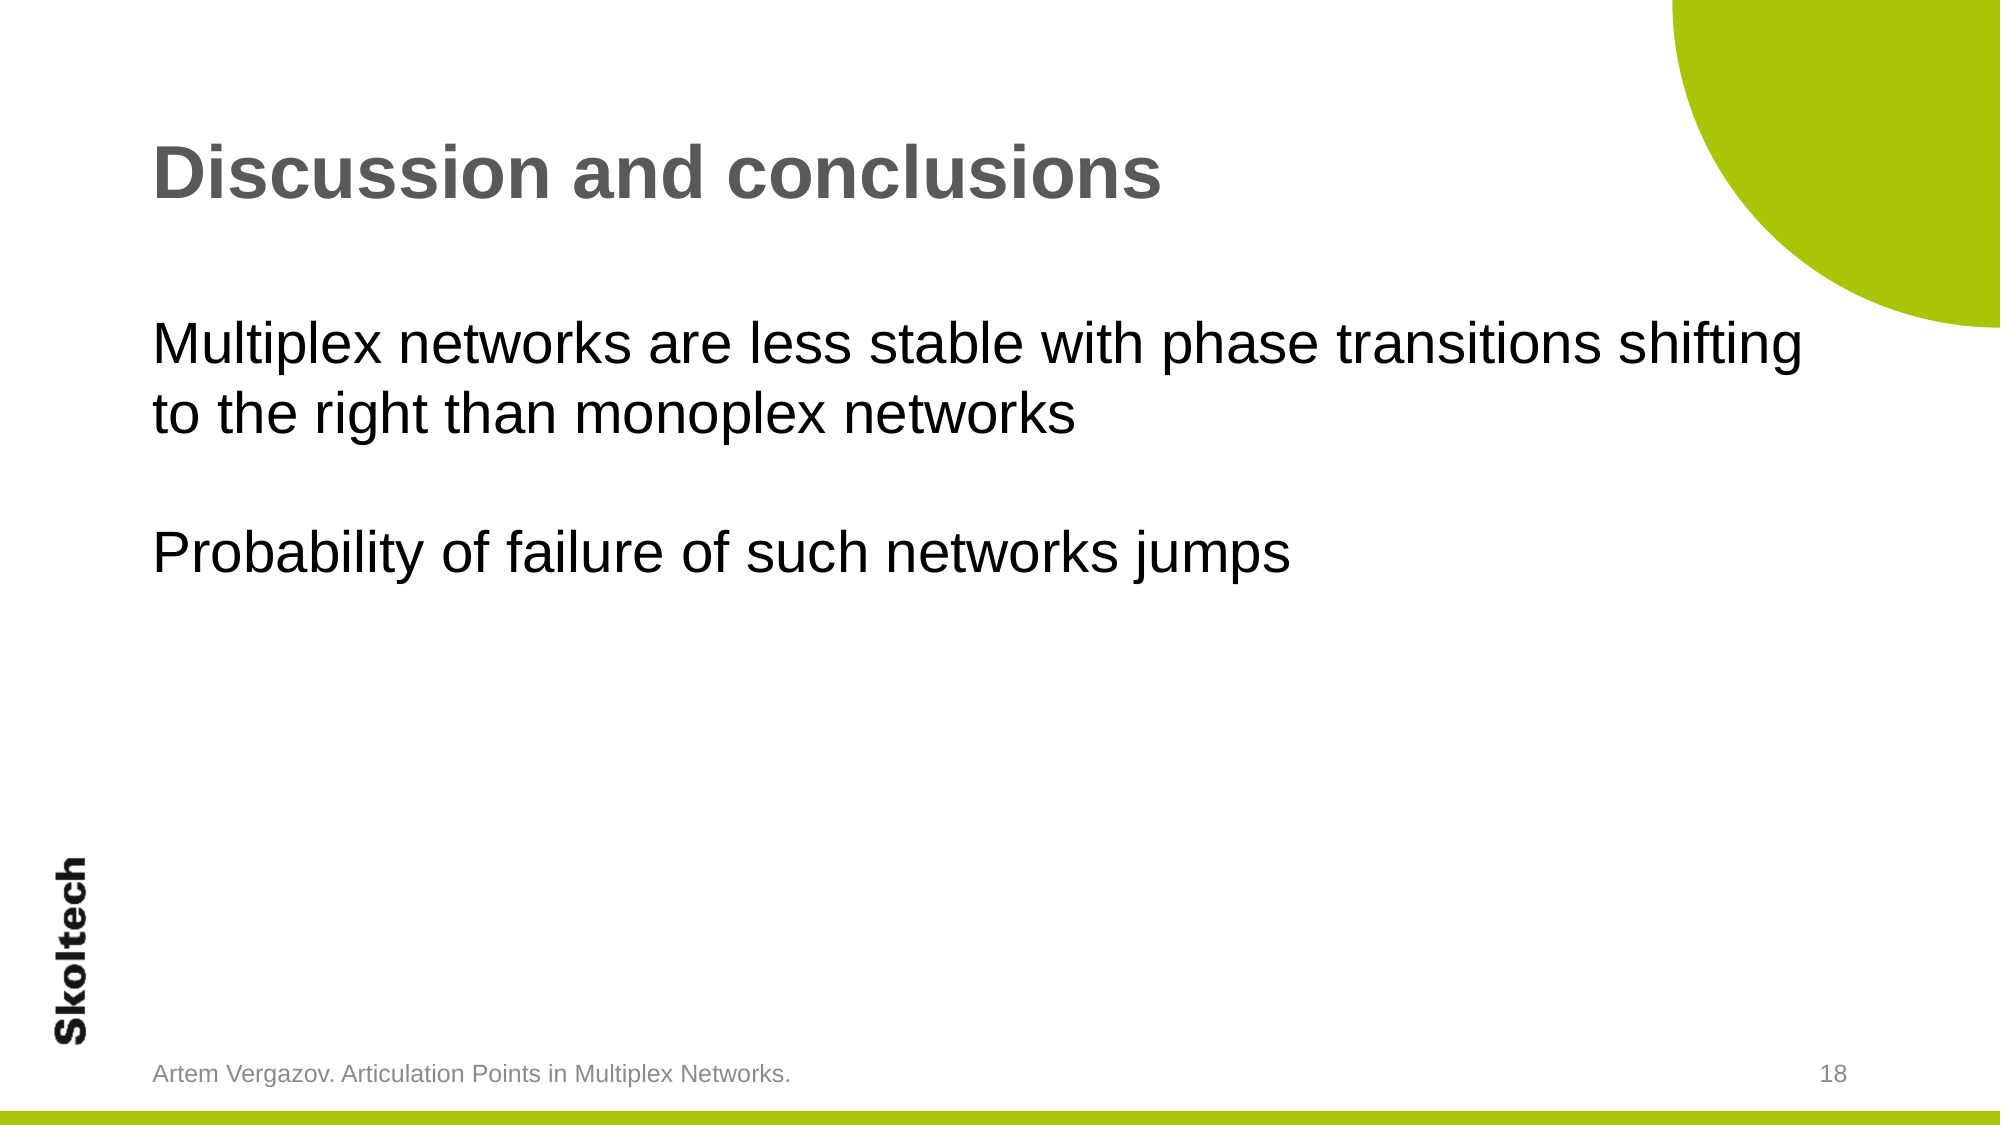

# Discussion and conclusions
Multiplex networks are less stable with phase transitions shifting to the right than monoplex networks

Probability of failure of such networks jumps
Artem Vergazov. Articulation Points in Multiplex Networks.
18